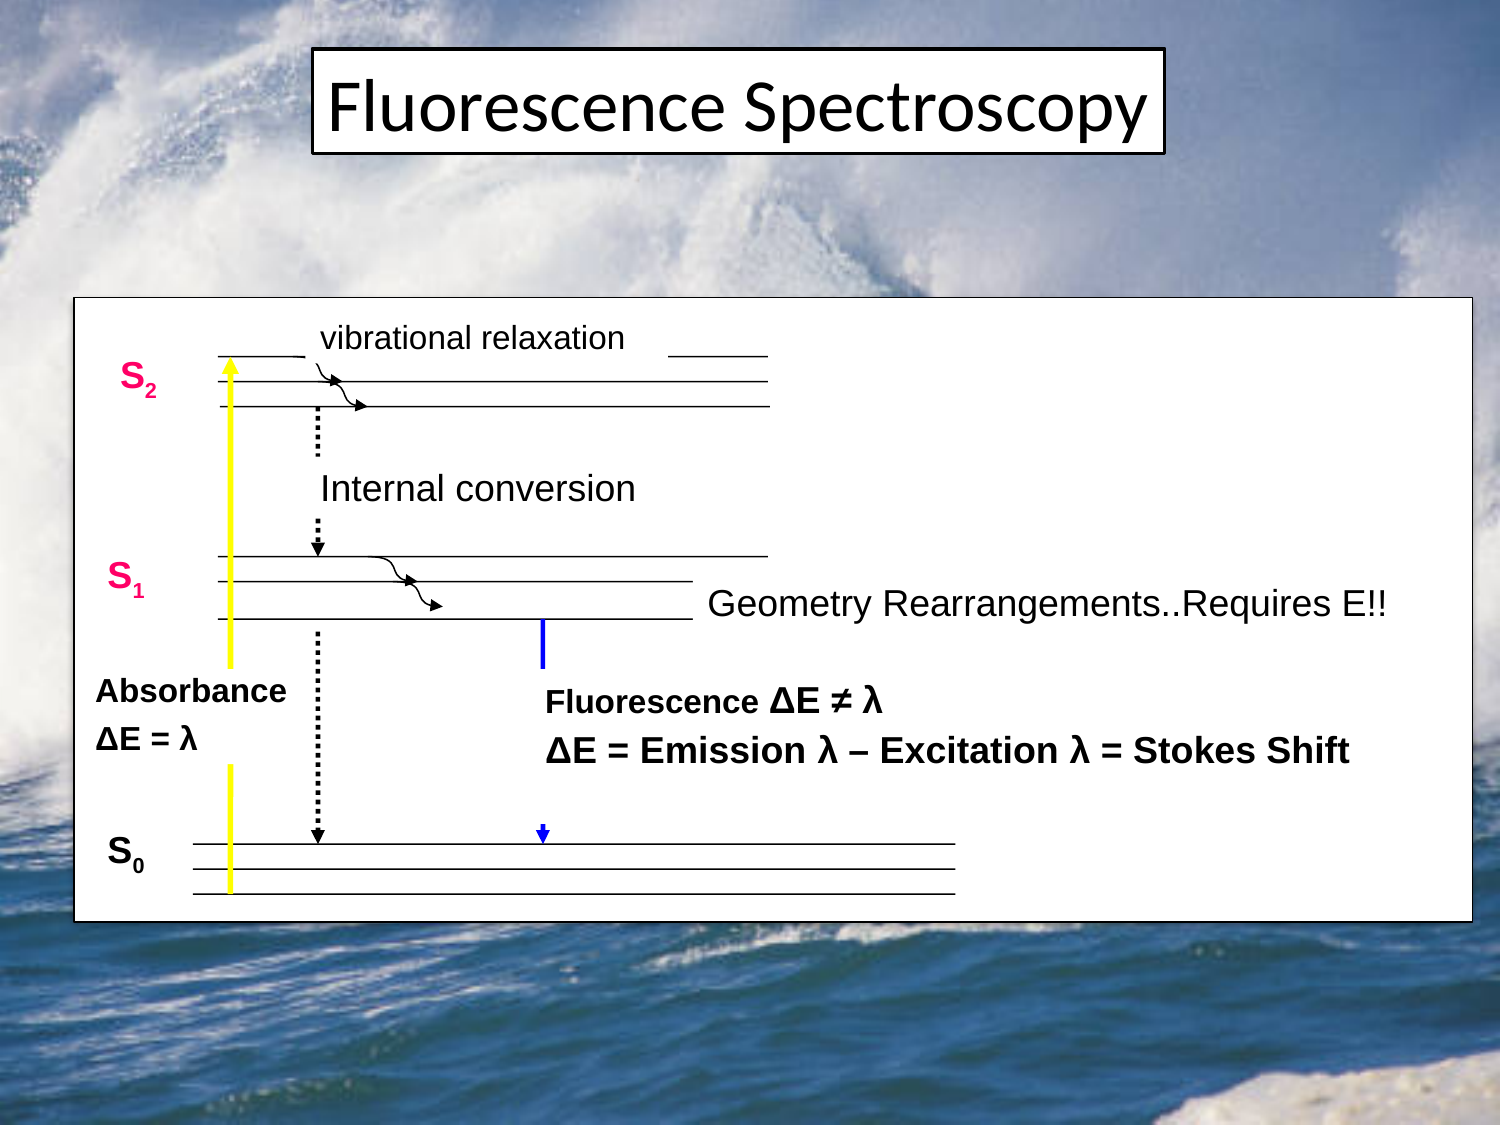

Fluorescence Spectroscopy

vibrational relaxation

Internal conversion

S2

S1

Geometry Rearrangements..Requires E!!

Fluorescence ΔE ≠ λ

ΔE = Emission λ – Excitation λ = Stokes Shift
Absorbance
ΔE = λ
S0